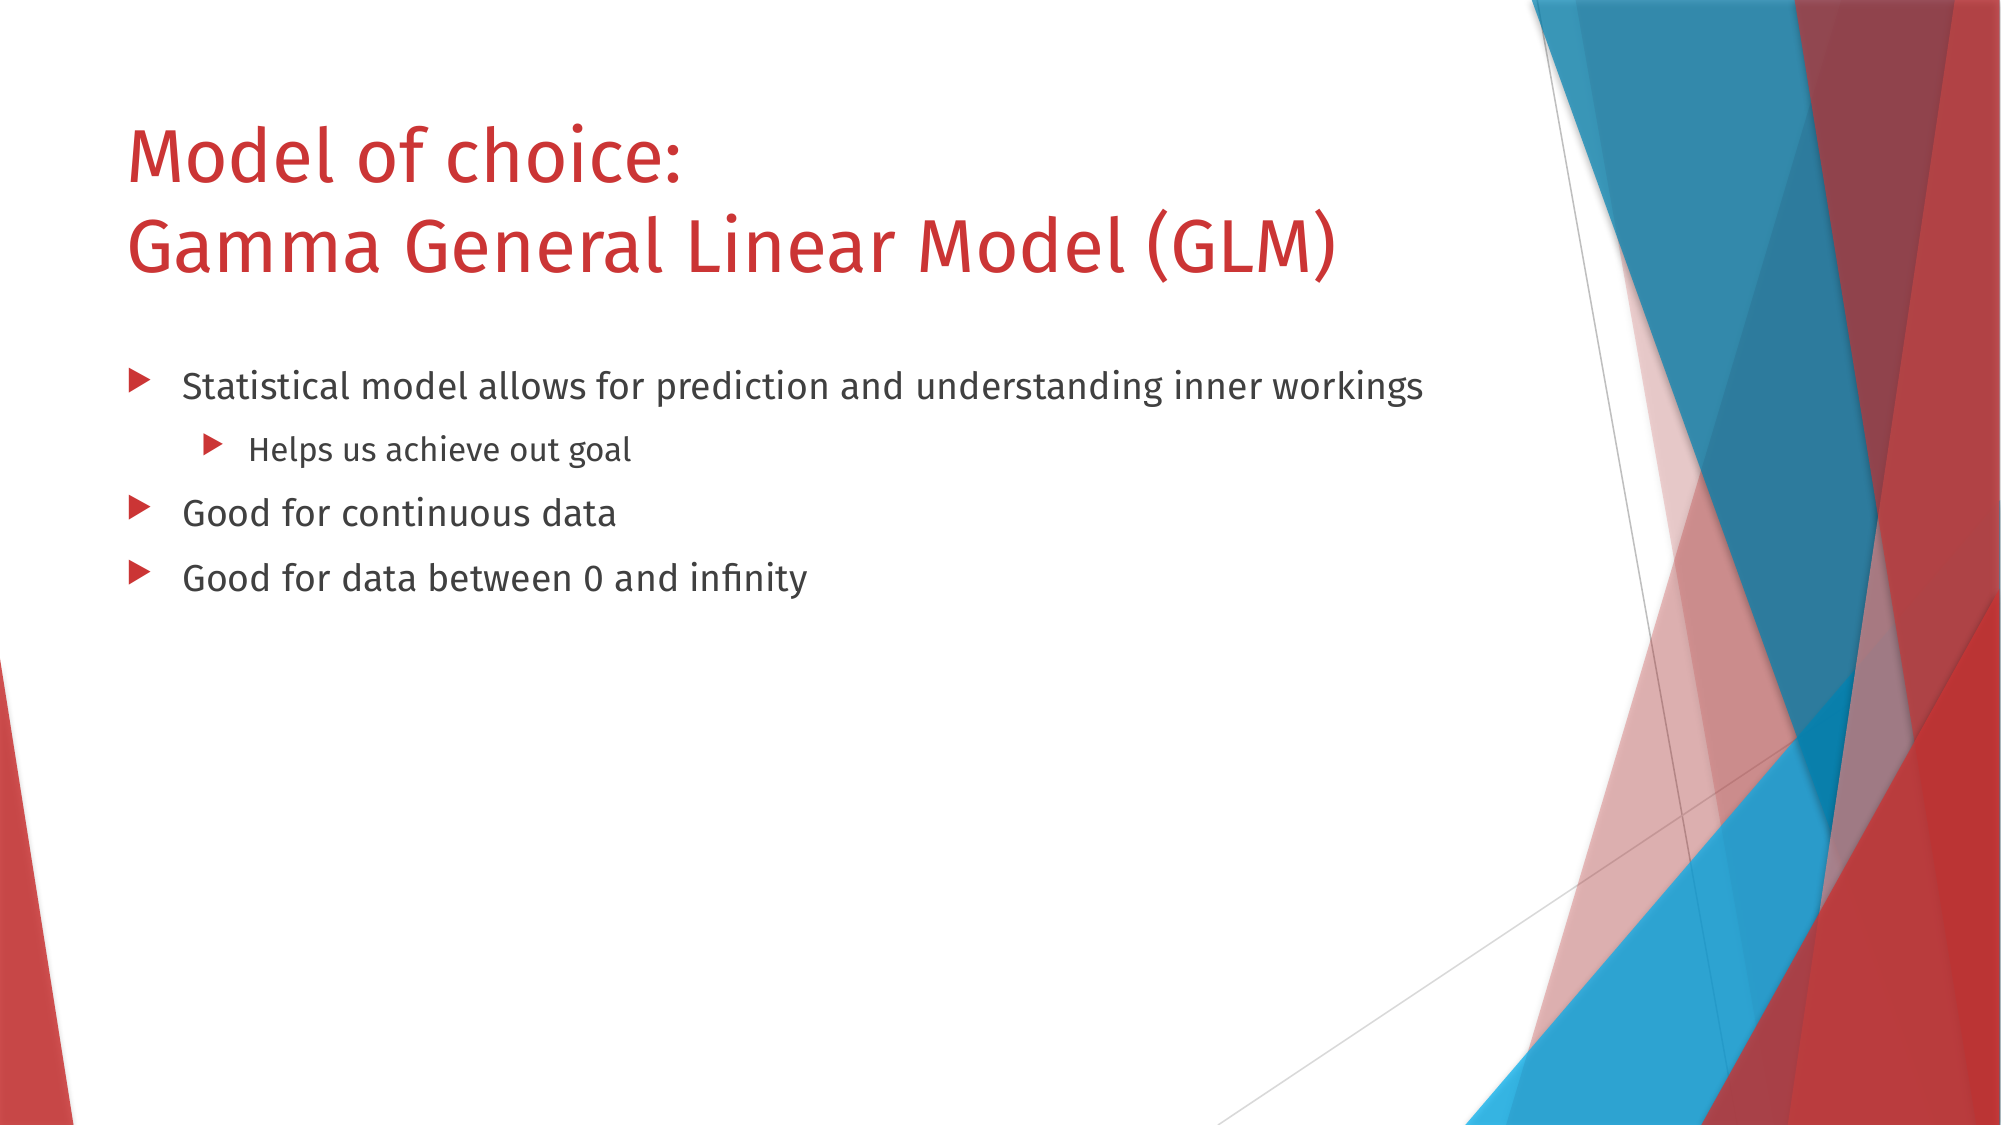

# Model of choice: Gamma General Linear Model (GLM)
Statistical model allows for prediction and understanding inner workings
Helps us achieve out goal
Good for continuous data
Good for data between 0 and infinity